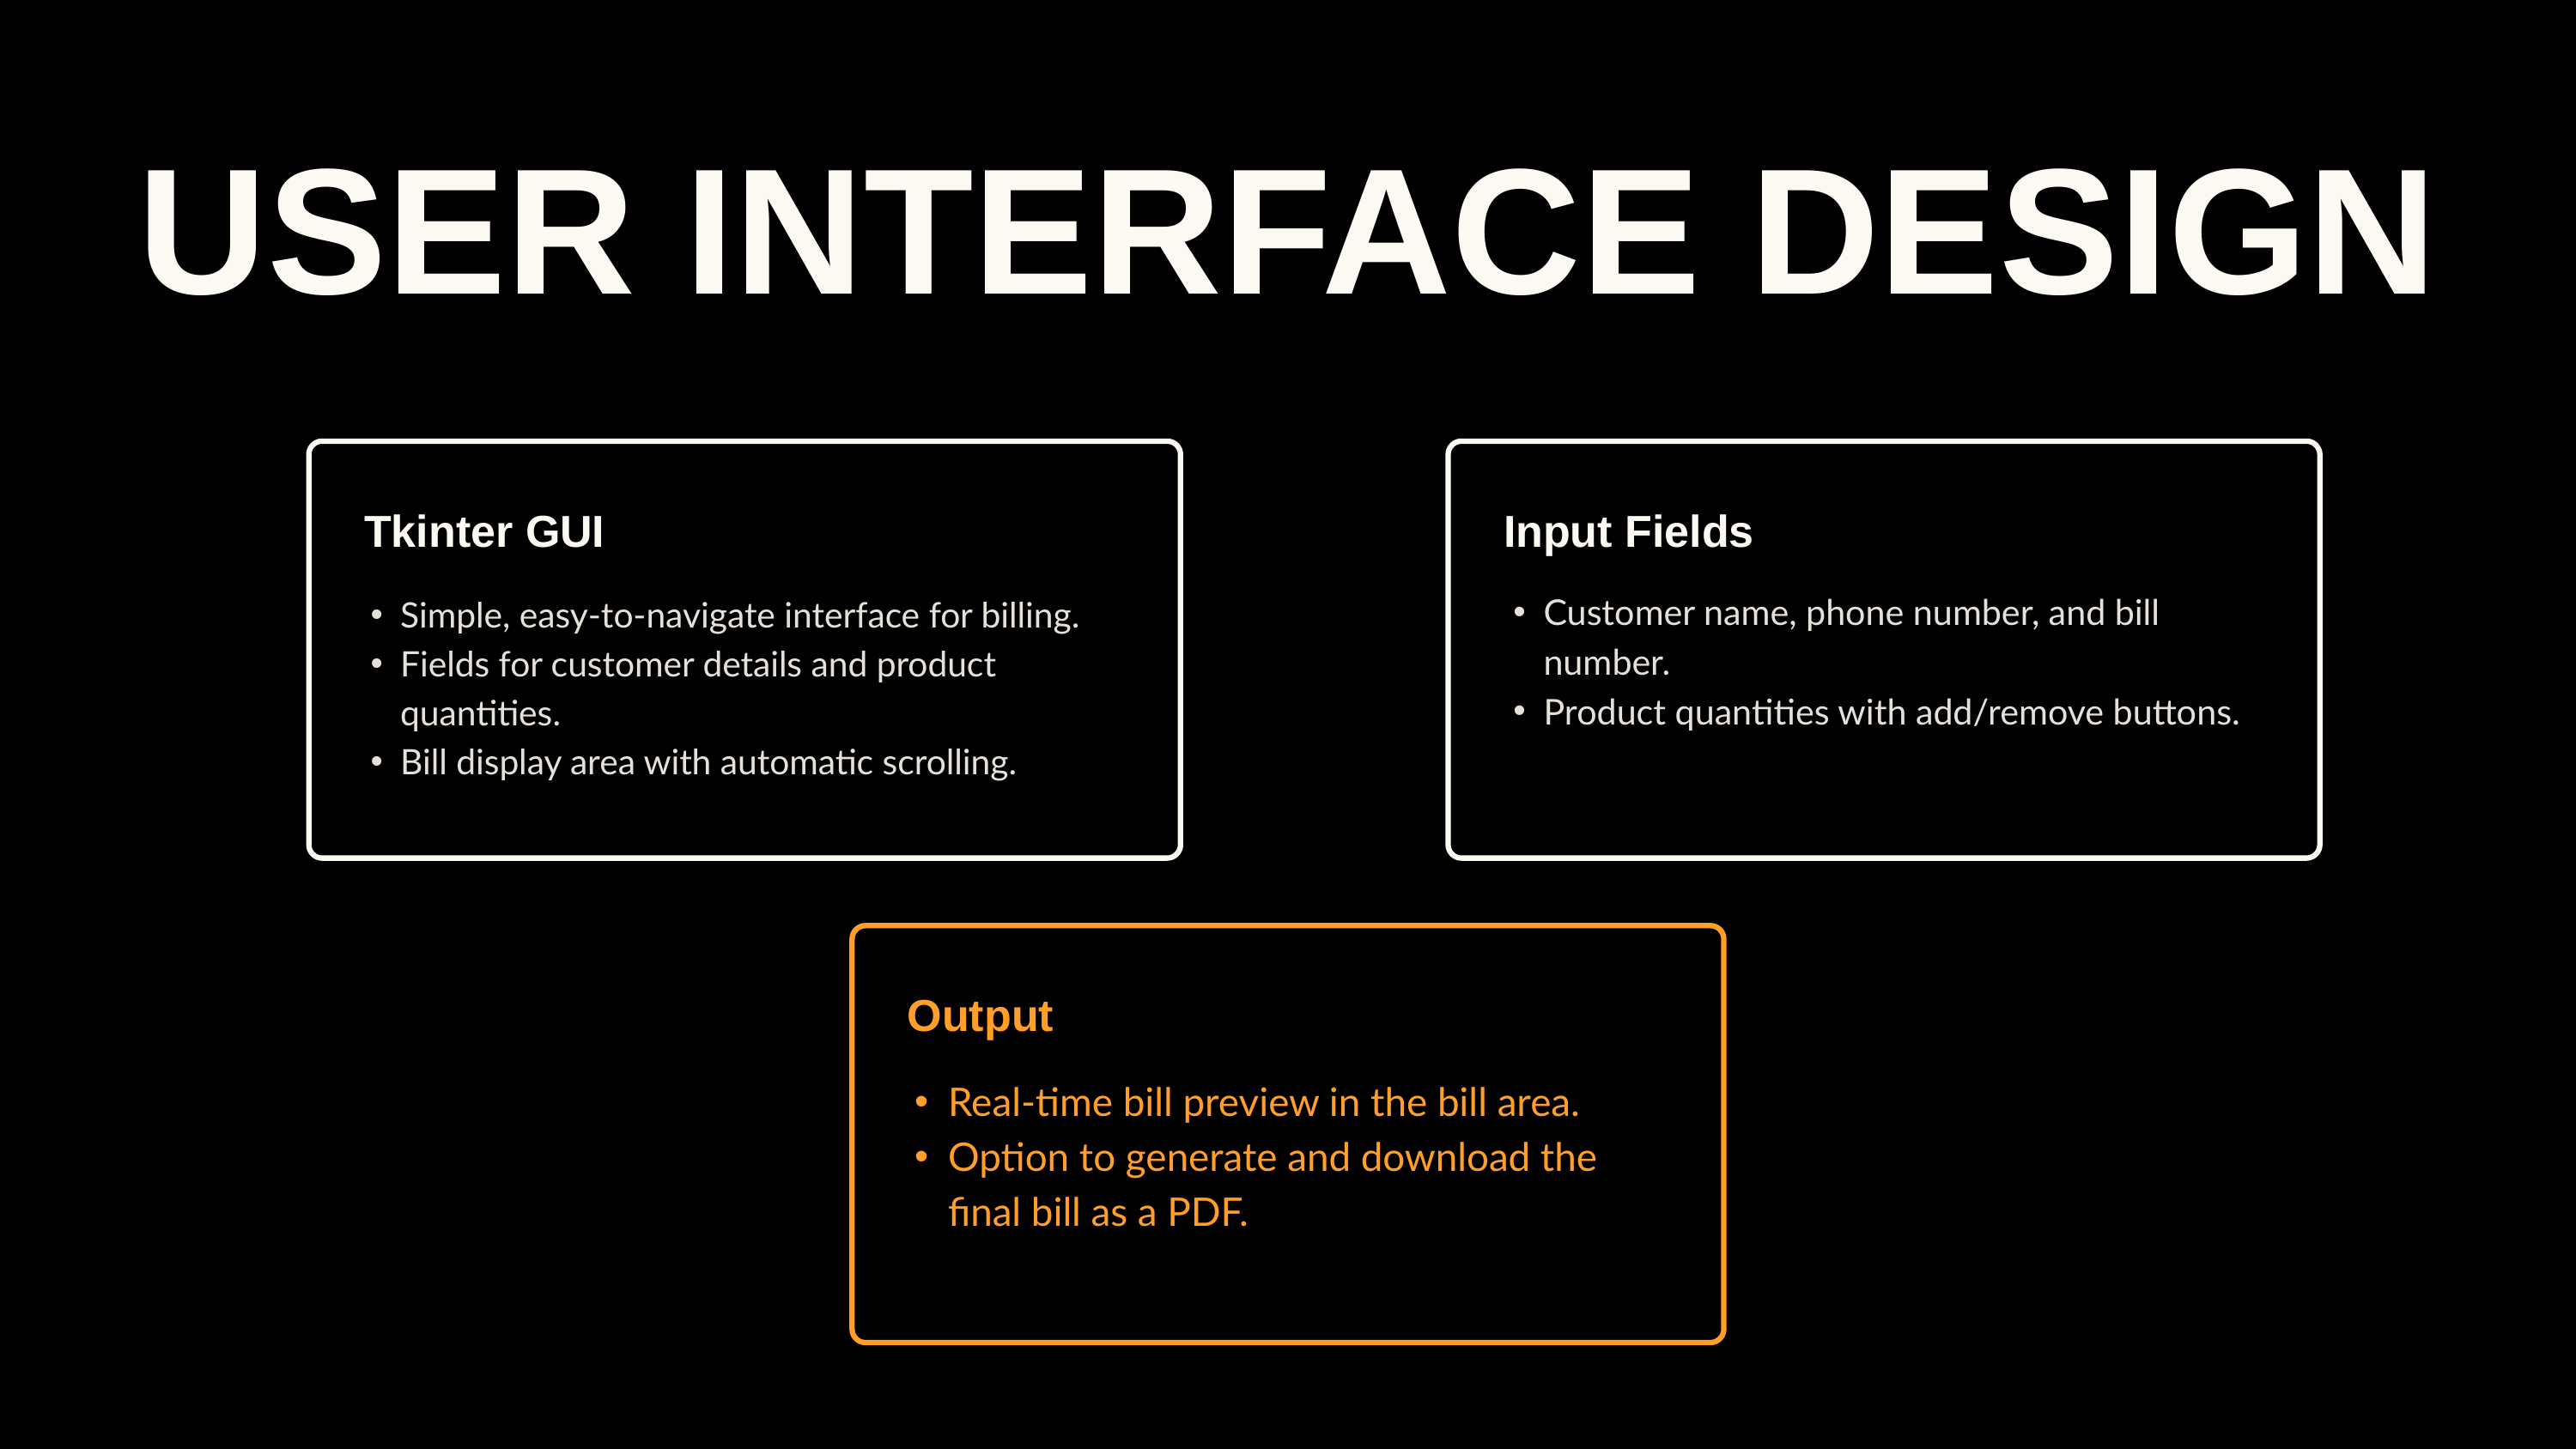

USER INTERFACE DESIGN

Tkinter GUI
Input Fields
Customer name, phone number, and bill number.
Product quantities with add/remove buttons.

Simple, easy-to-navigate interface for billing.
Fields for customer details and product quantities.
Bill display area with automatic scrolling.

Output
Real-time bill preview in the bill area.
Option to generate and download the final bill as a PDF.